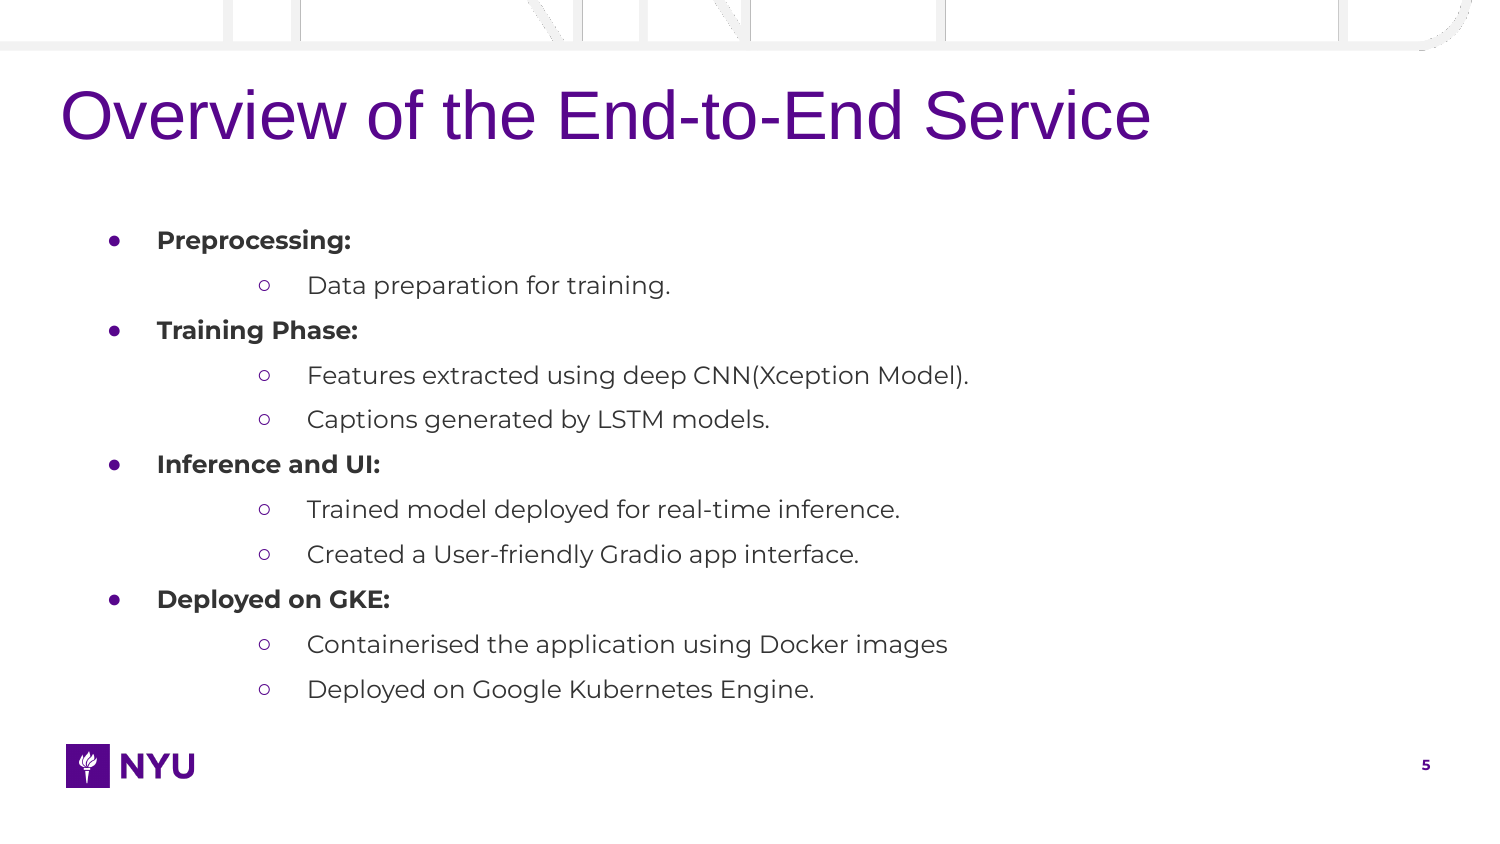

# Overview of the End-to-End Service
Preprocessing:
Data preparation for training.
Training Phase:
Features extracted using deep CNN(Xception Model).
Captions generated by LSTM models.
Inference and UI:
Trained model deployed for real-time inference.
Created a User-friendly Gradio app interface.
Deployed on GKE:
Containerised the application using Docker images
Deployed on Google Kubernetes Engine.